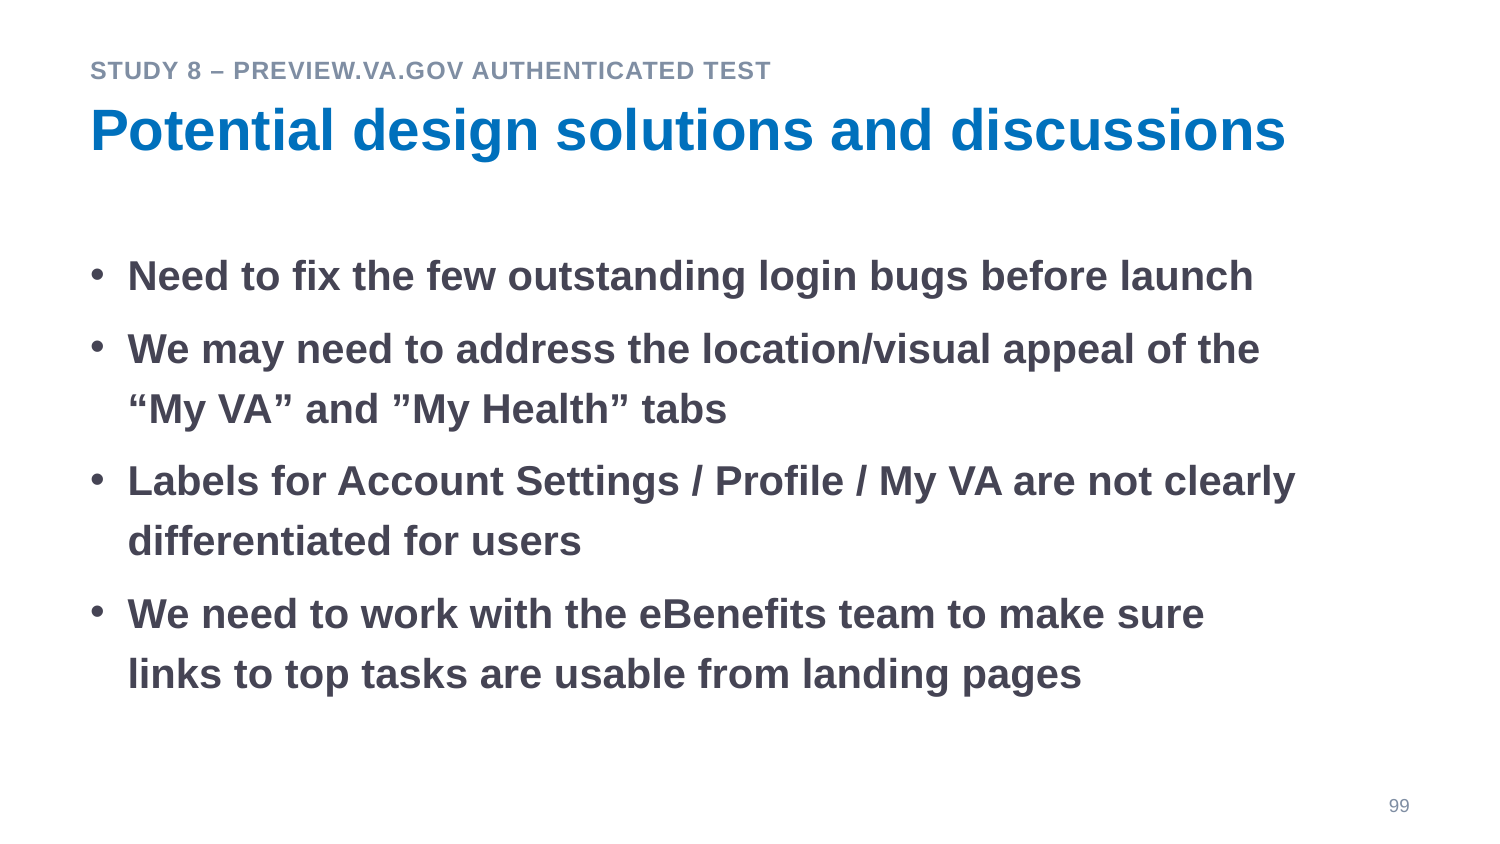

Study 8 – Preview.va.gov Authenticated Test
# Potential design solutions and discussions
Need to fix the few outstanding login bugs before launch
We may need to address the location/visual appeal of the “My VA” and ”My Health” tabs
Labels for Account Settings / Profile / My VA are not clearly differentiated for users
We need to work with the eBenefits team to make sure links to top tasks are usable from landing pages

99